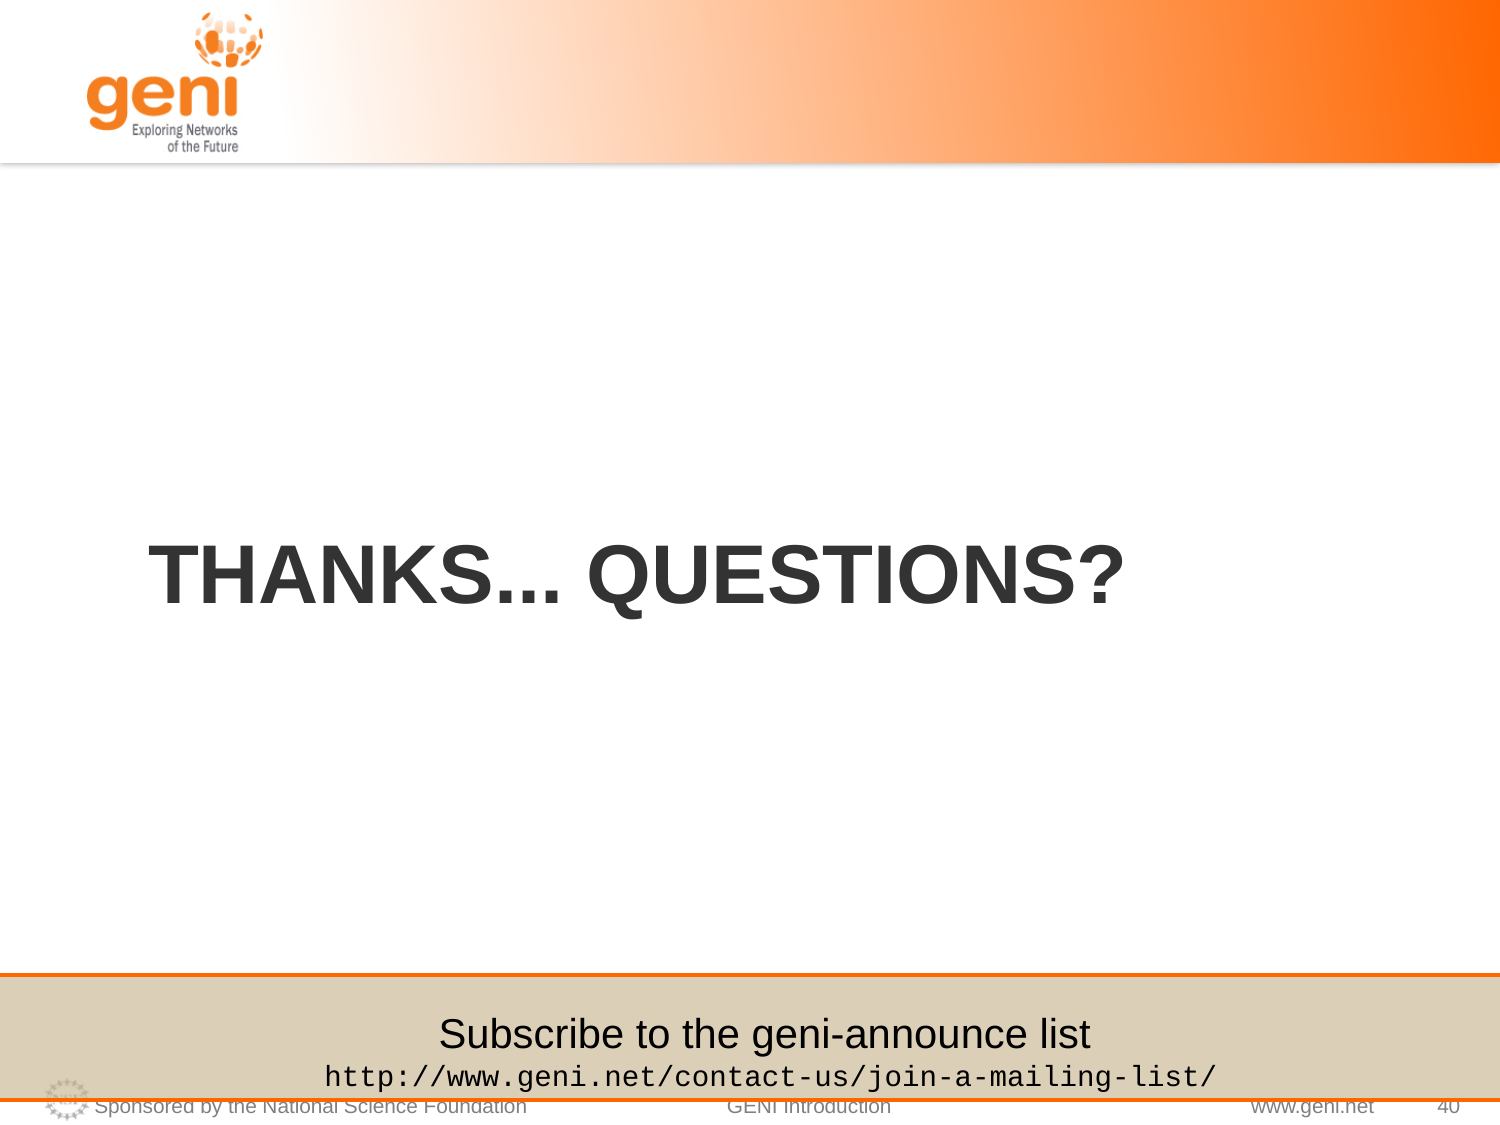

# THANKS... Questions?

Subscribe to the geni-announce list
http://www.geni.net/contact-us/join-a-mailing-list/